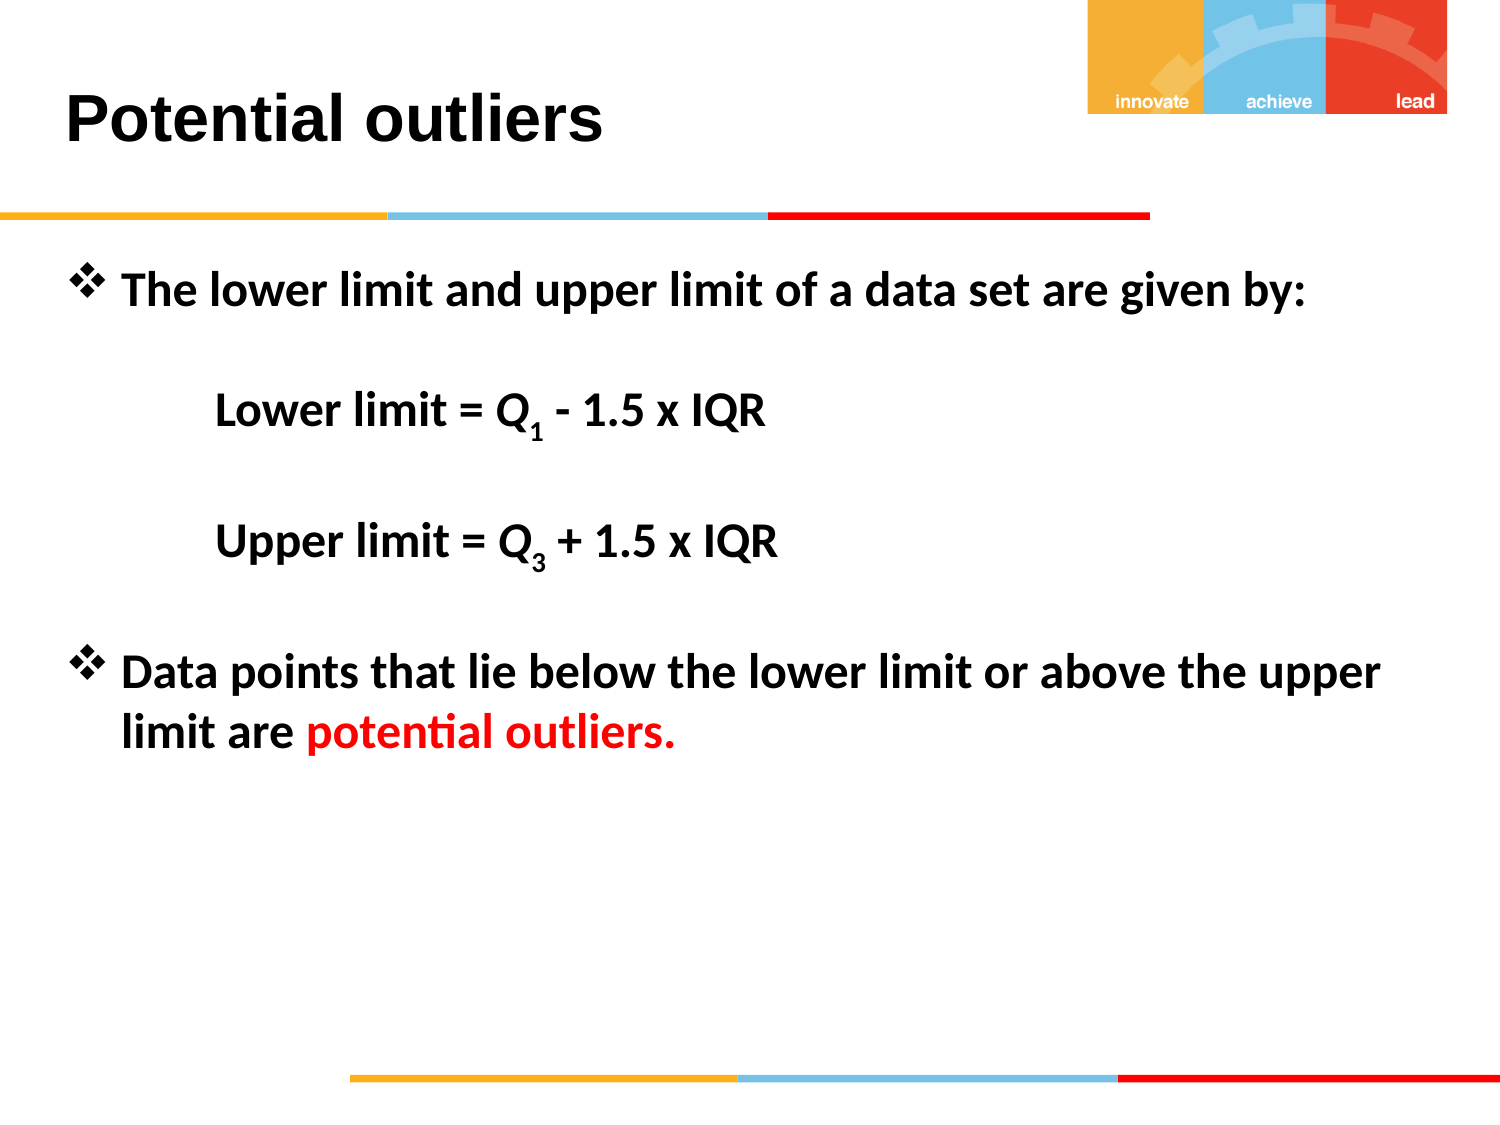

Potential outliers
The lower limit and upper limit of a data set are given by:

	Lower limit = Q1 - 1.5 x IQR

	Upper limit = Q3 + 1.5 x IQR

Data points that lie below the lower limit or above the upper limit are potential outliers.
#